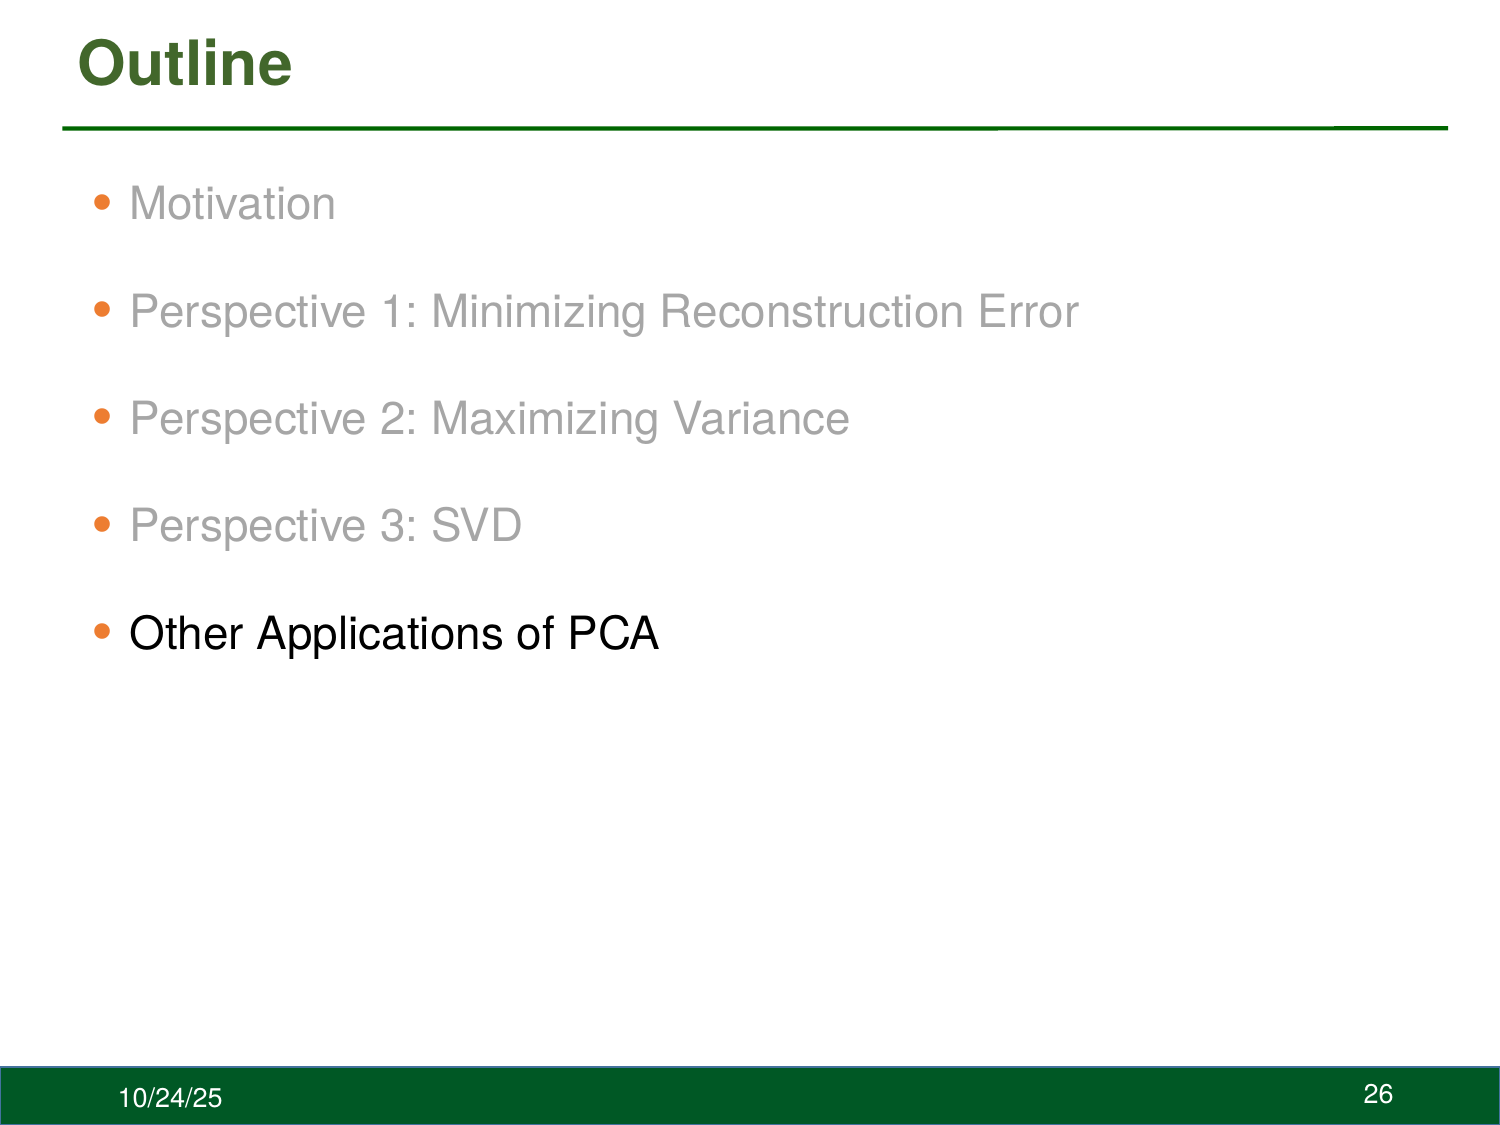

# Outline
Motivation
Perspective 1: Minimizing Reconstruction Error
Perspective 2: Maximizing Variance
Perspective 3: SVD
Other Applications of PCA
10/24/25
26